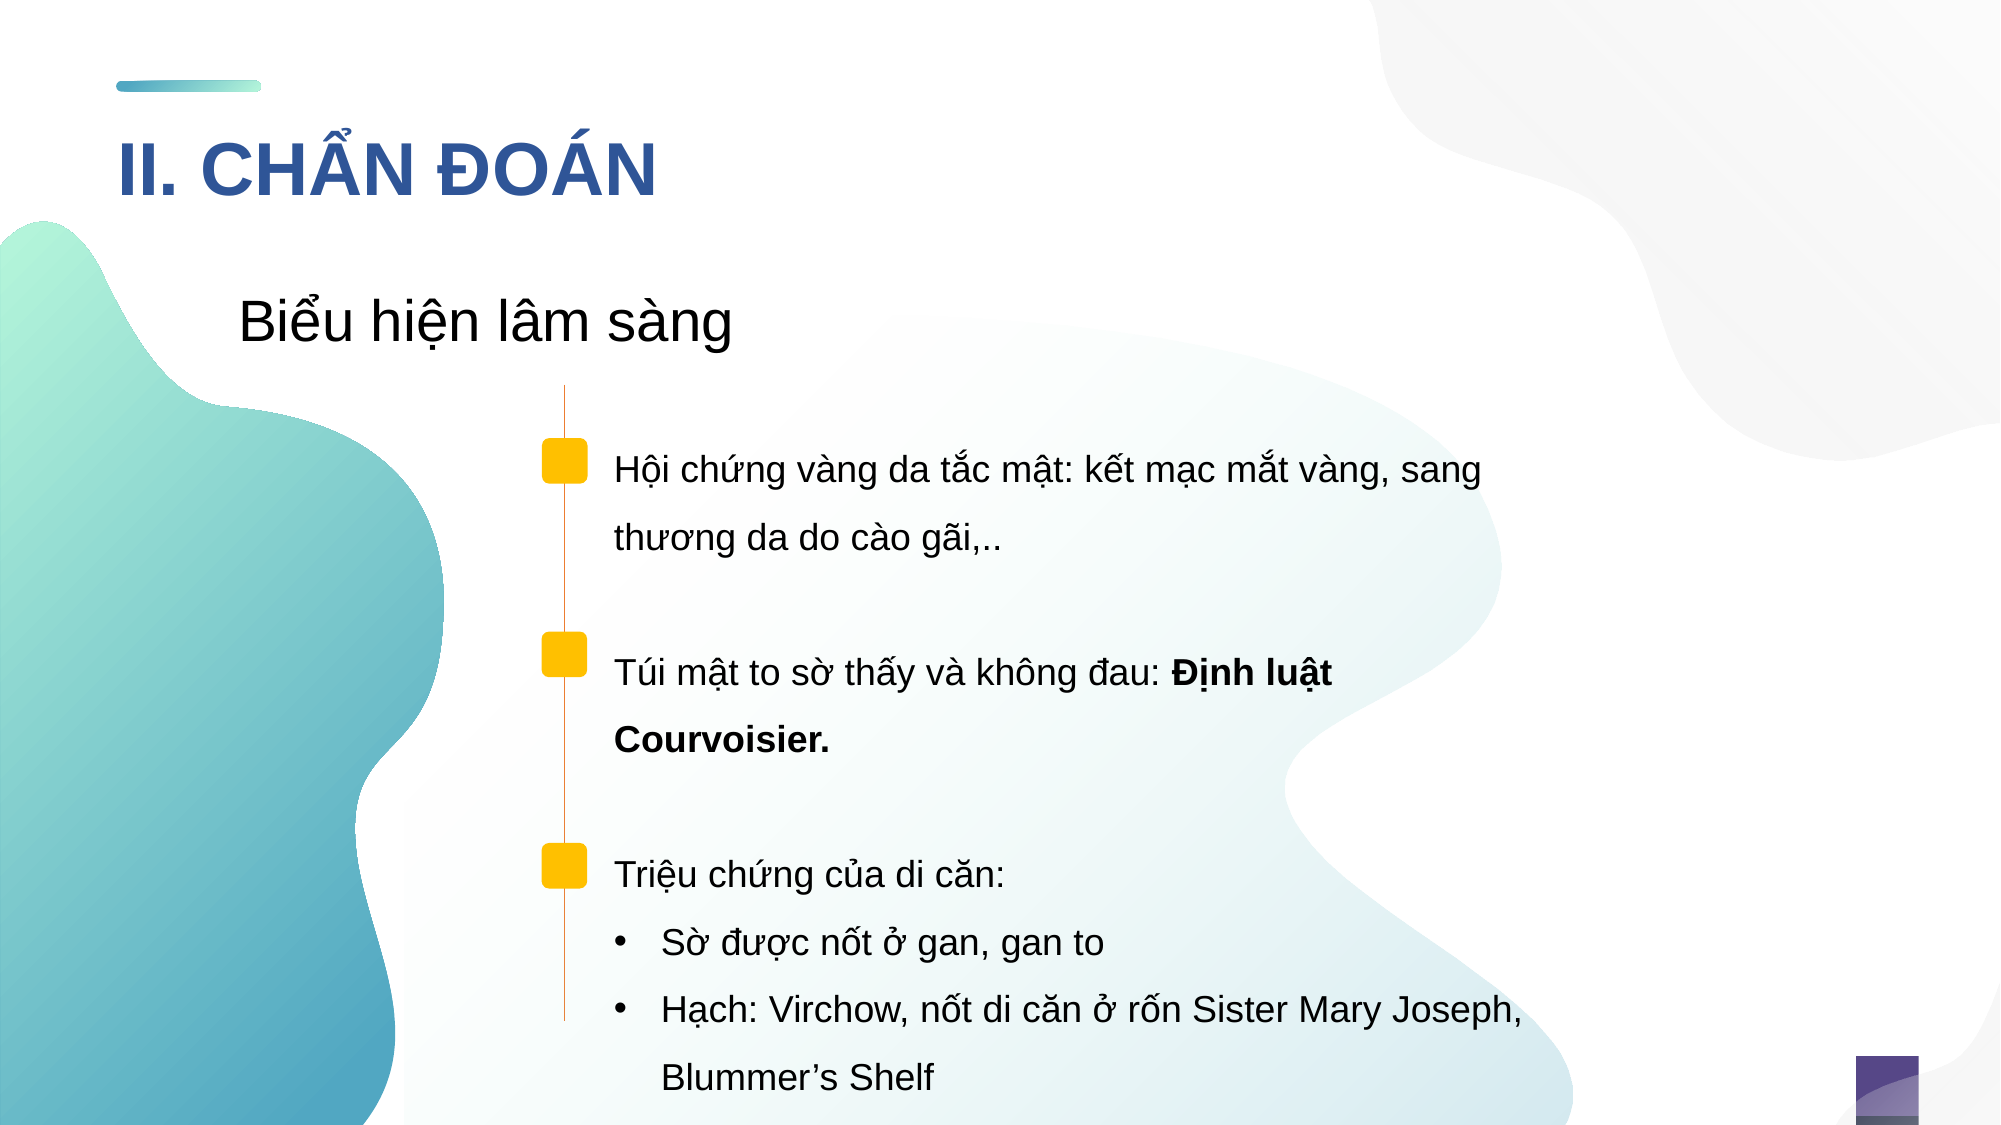

II. CHẨN ĐOÁN
Biểu hiện lâm sàng

Hội chứng vàng da tắc mật: kết mạc mắt vàng, sang thương da do cào gãi,..

Túi mật to sờ thấy và không đau: Định luật Courvoisier.

Triệu chứng của di căn:
Sờ được nốt ở gan, gan to
Hạch: Virchow, nốt di căn ở rốn Sister Mary Joseph, Blummer’s Shelf